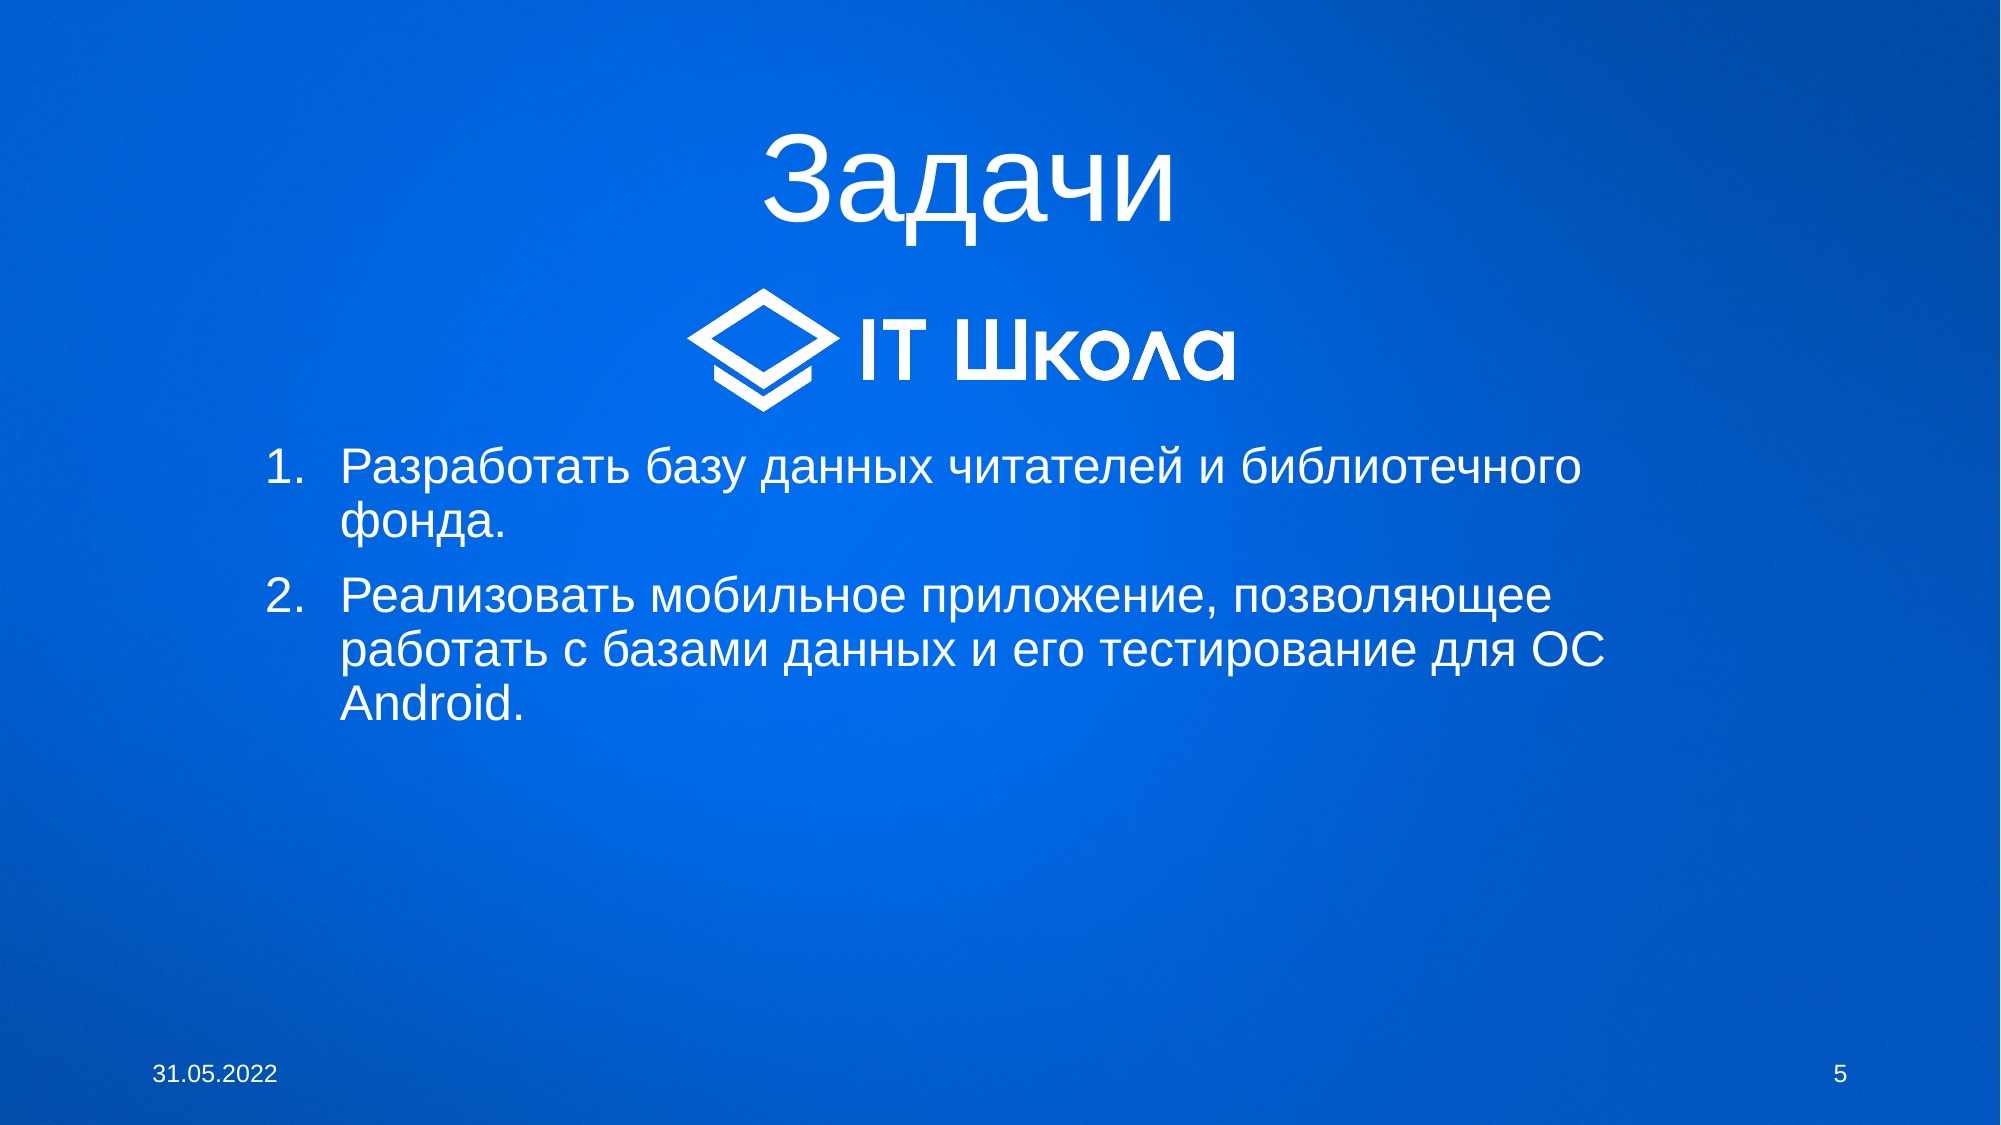

# Задачи
Разработать базу данных читателей и библиотечного фонда.
Реализовать мобильное приложение, позволяющее работать с базами данных и его тестирование для ОС Android.
31.05.2022
5